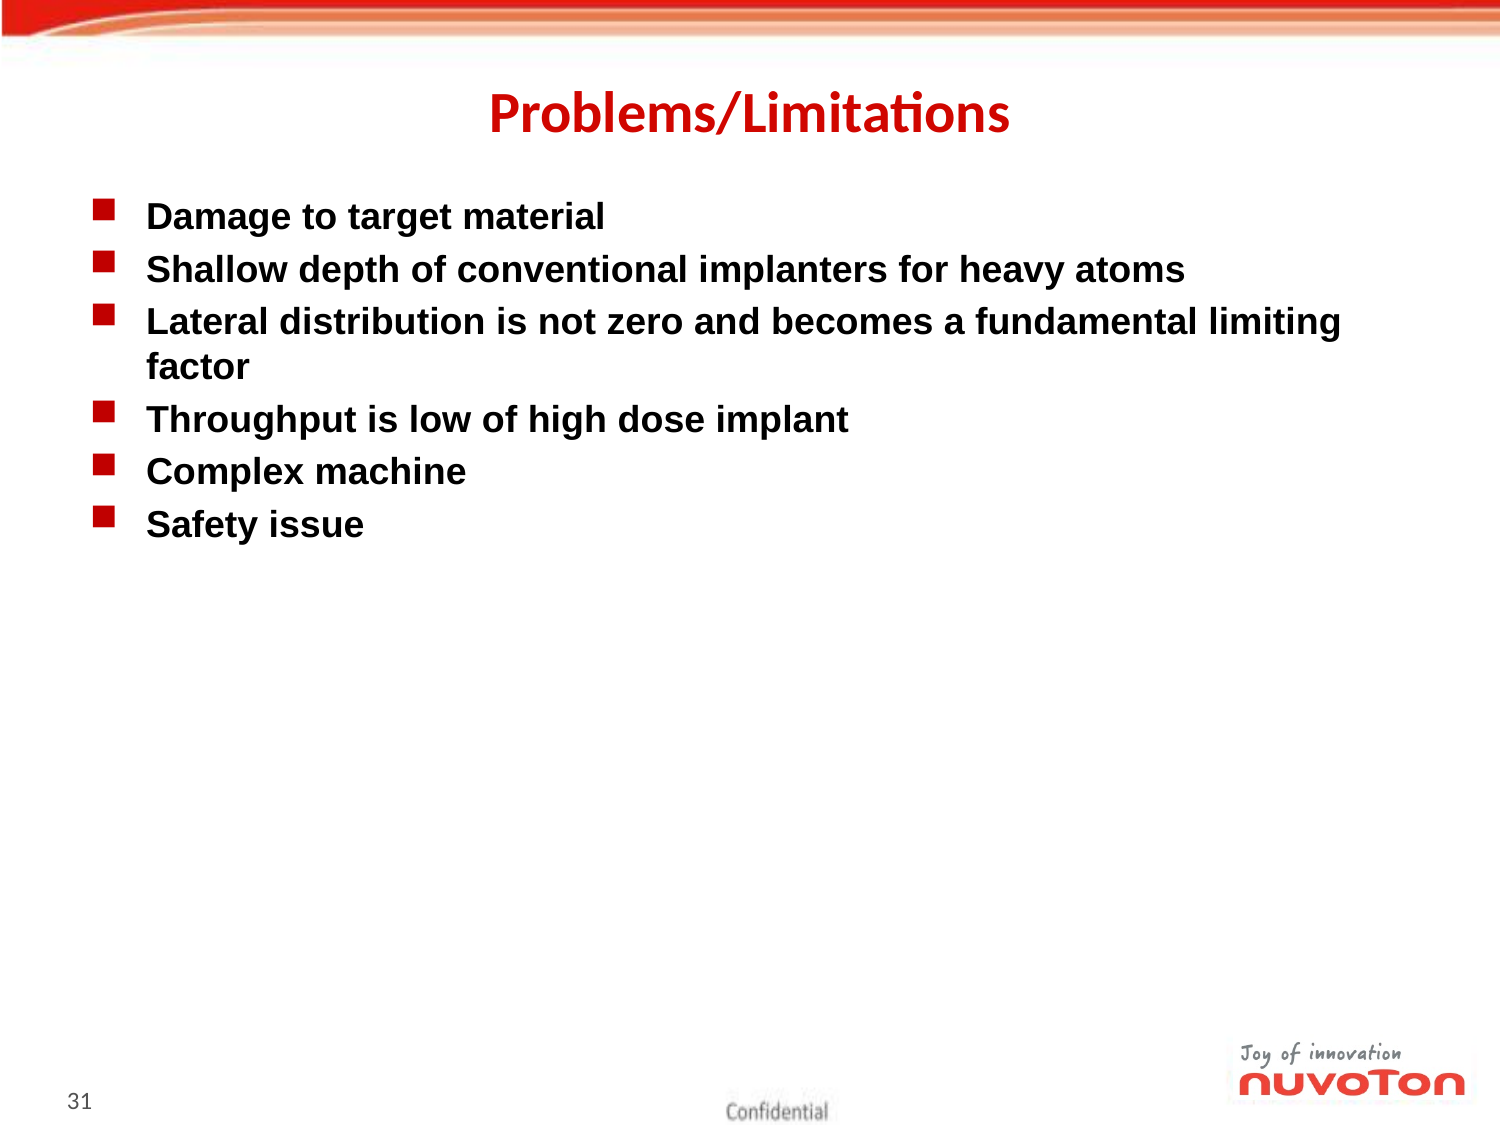

# Problems/Limitations
Damage to target material
Shallow depth of conventional implanters for heavy atoms
Lateral distribution is not zero and becomes a fundamental limiting factor
Throughput is low of high dose implant
Complex machine
Safety issue

31